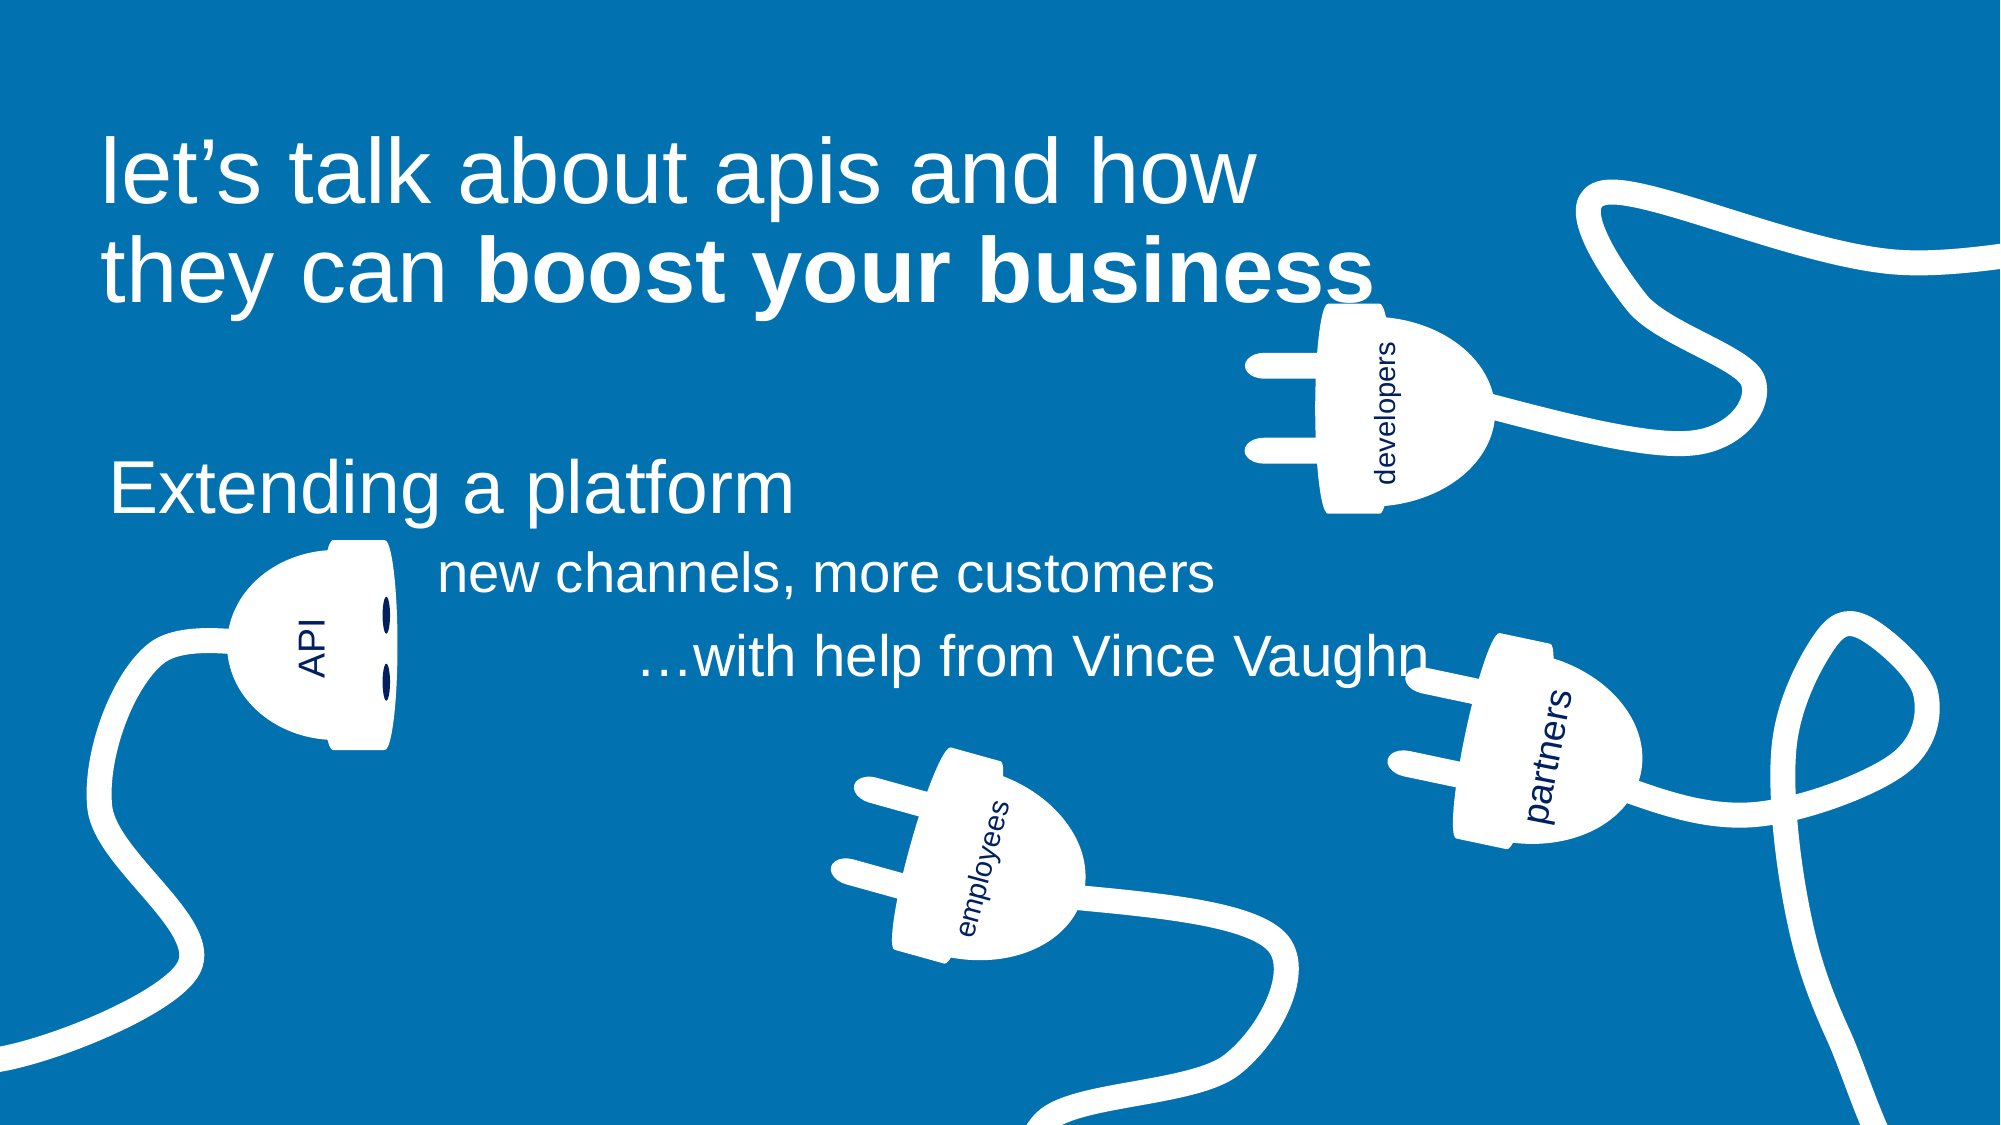

let’s talk about apis and how they can boost your business

developers
# Extending a platform
new channels, more customers

…with help from Vince Vaughn

API

partners

employees